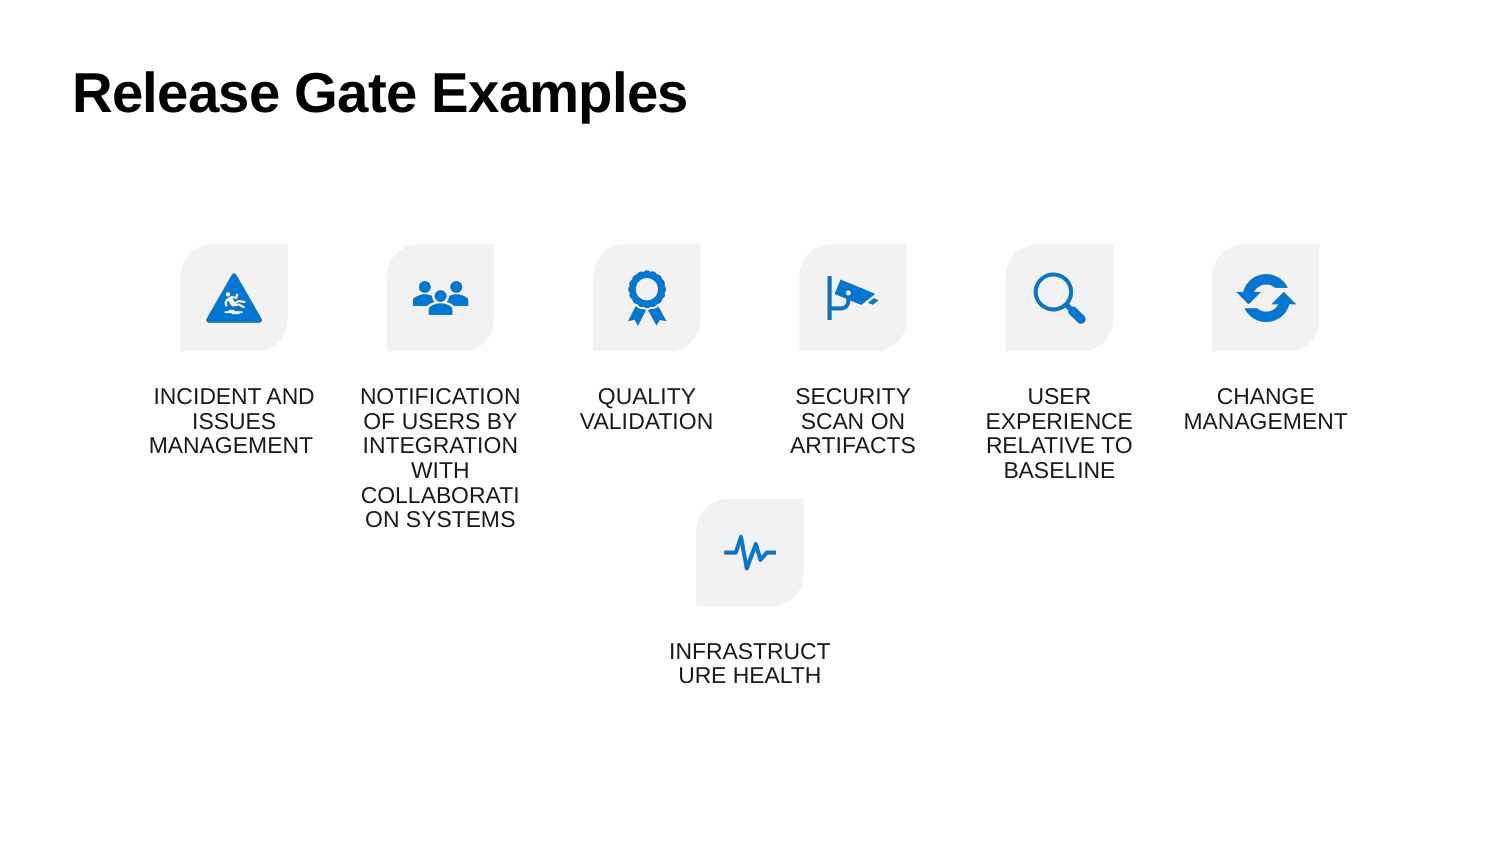

# Release Gate Examples
Incident and issues management
Notification of users by integration with collaboration systems
Quality validation
Security scan on artifacts
User experience relative to baseline
Change management
Infrastructure health